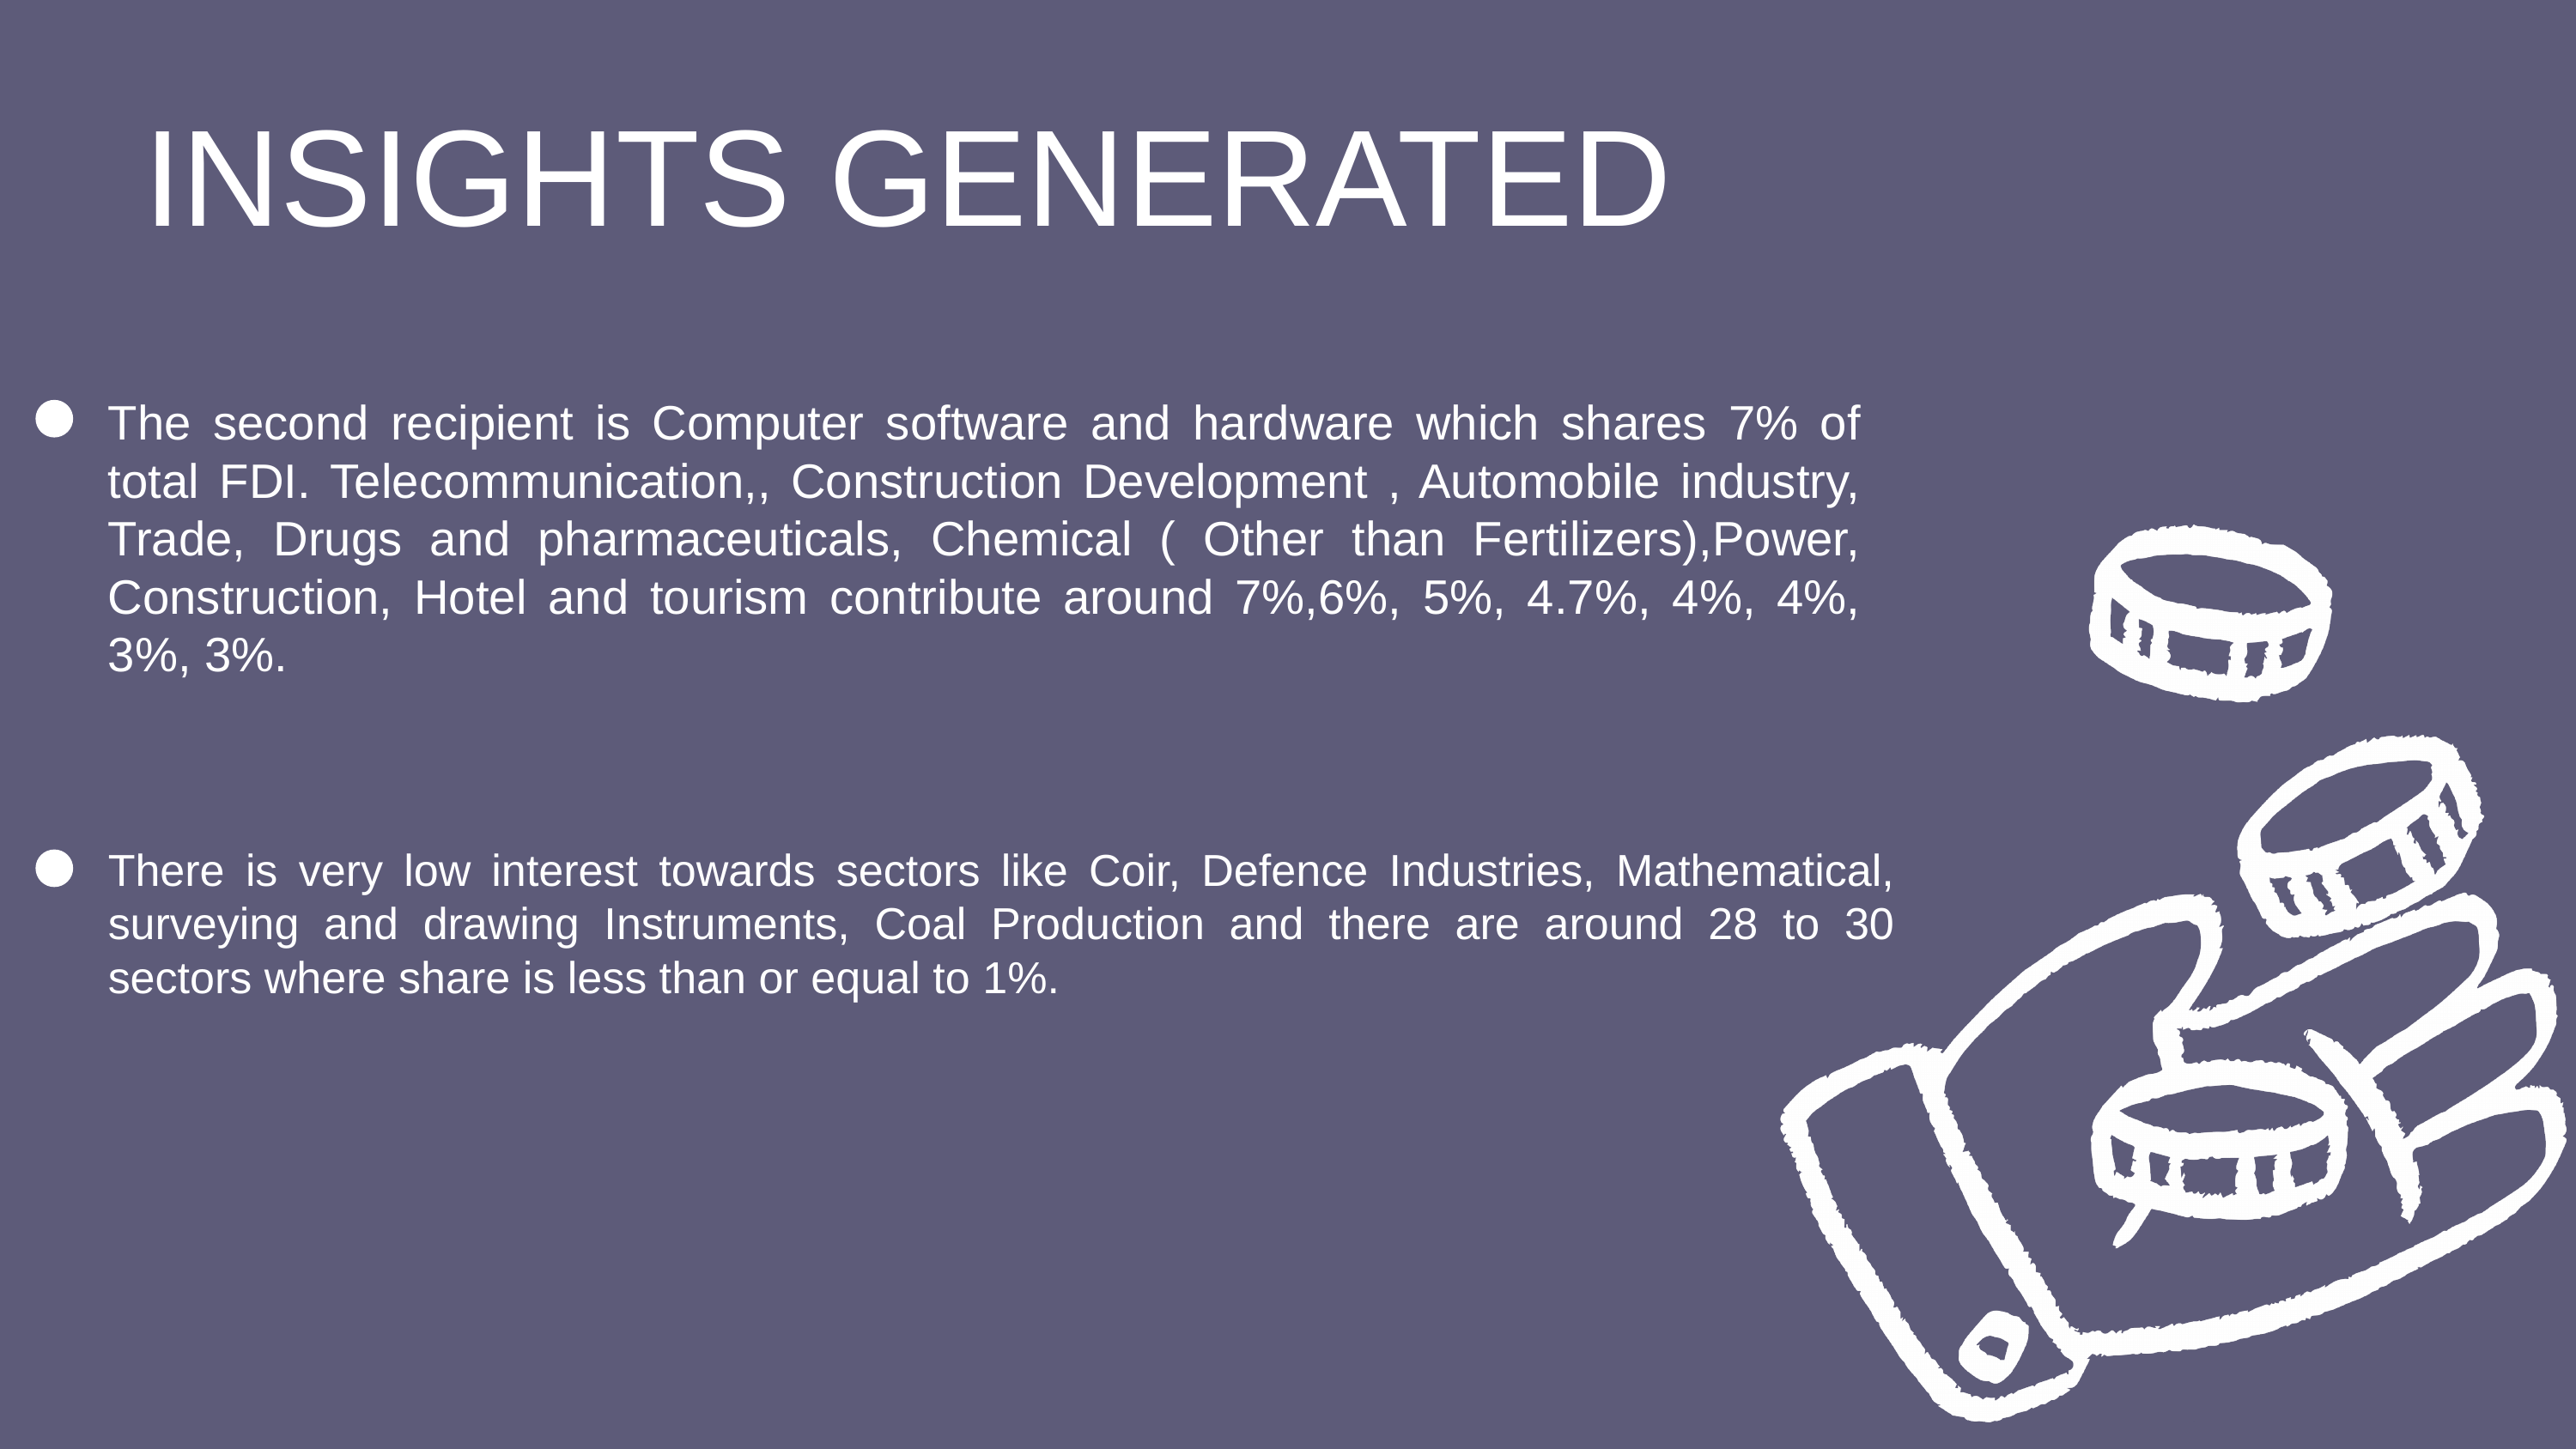

INSIGHTS GENERATED
The second recipient is Computer software and hardware which shares 7% of total FDI. Telecommunication,, Construction Development , Automobile industry, Trade, Drugs and pharmaceuticals, Chemical ( Other than Fertilizers),Power, Construction, Hotel and tourism contribute around 7%,6%, 5%, 4.7%, 4%, 4%, 3%, 3%.

There is very low interest towards sectors like Coir, Defence Industries, Mathematical, surveying and drawing Instruments, Coal Production and there are around 28 to 30 sectors where share is less than or equal to 1%.